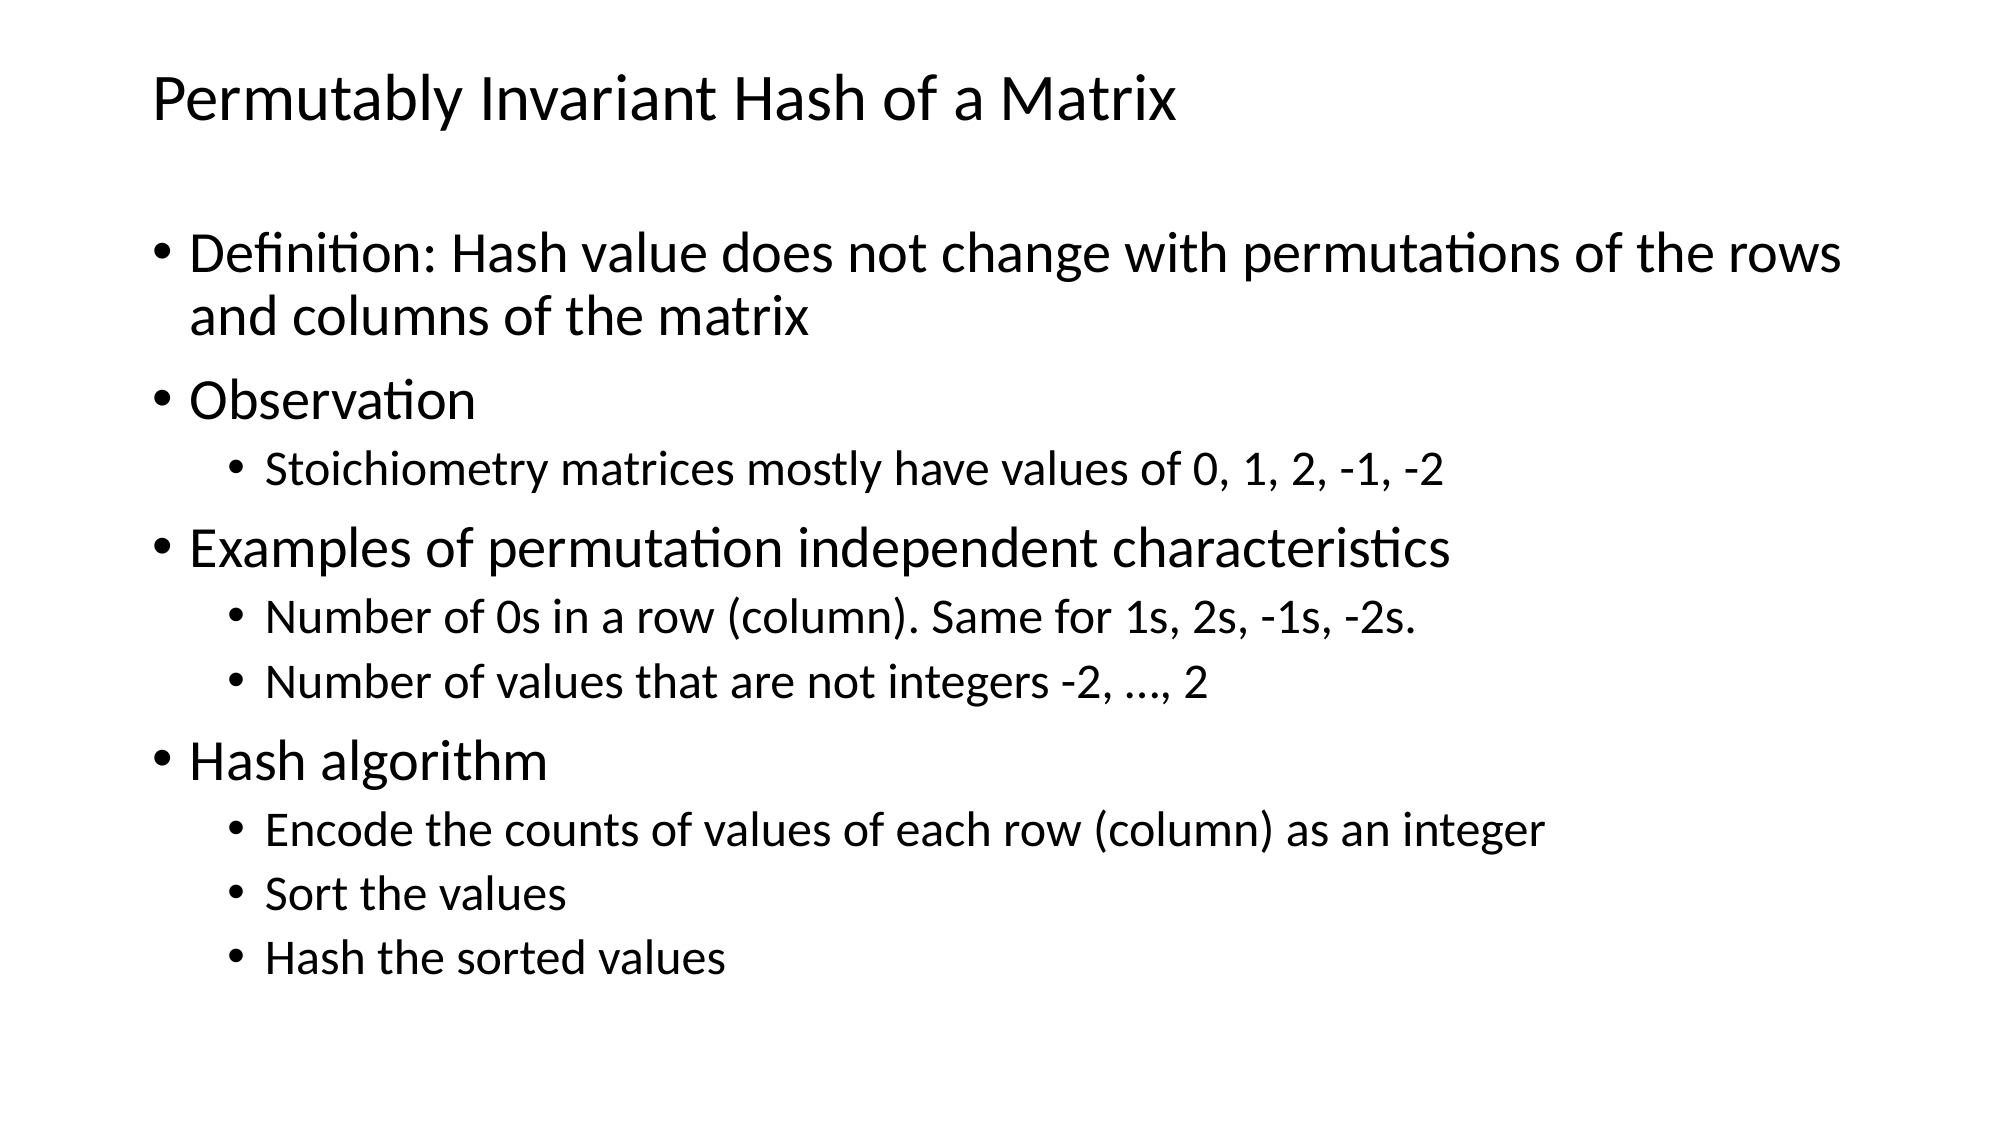

# Permutably Invariant Hash of a Matrix
Definition: Hash value does not change with permutations of the rows and columns of the matrix
Observation
Stoichiometry matrices mostly have values of 0, 1, 2, -1, -2
Examples of permutation independent characteristics
Number of 0s in a row (column). Same for 1s, 2s, -1s, -2s.
Number of values that are not integers -2, …, 2
Hash algorithm
Encode the counts of values of each row (column) as an integer
Sort the values
Hash the sorted values